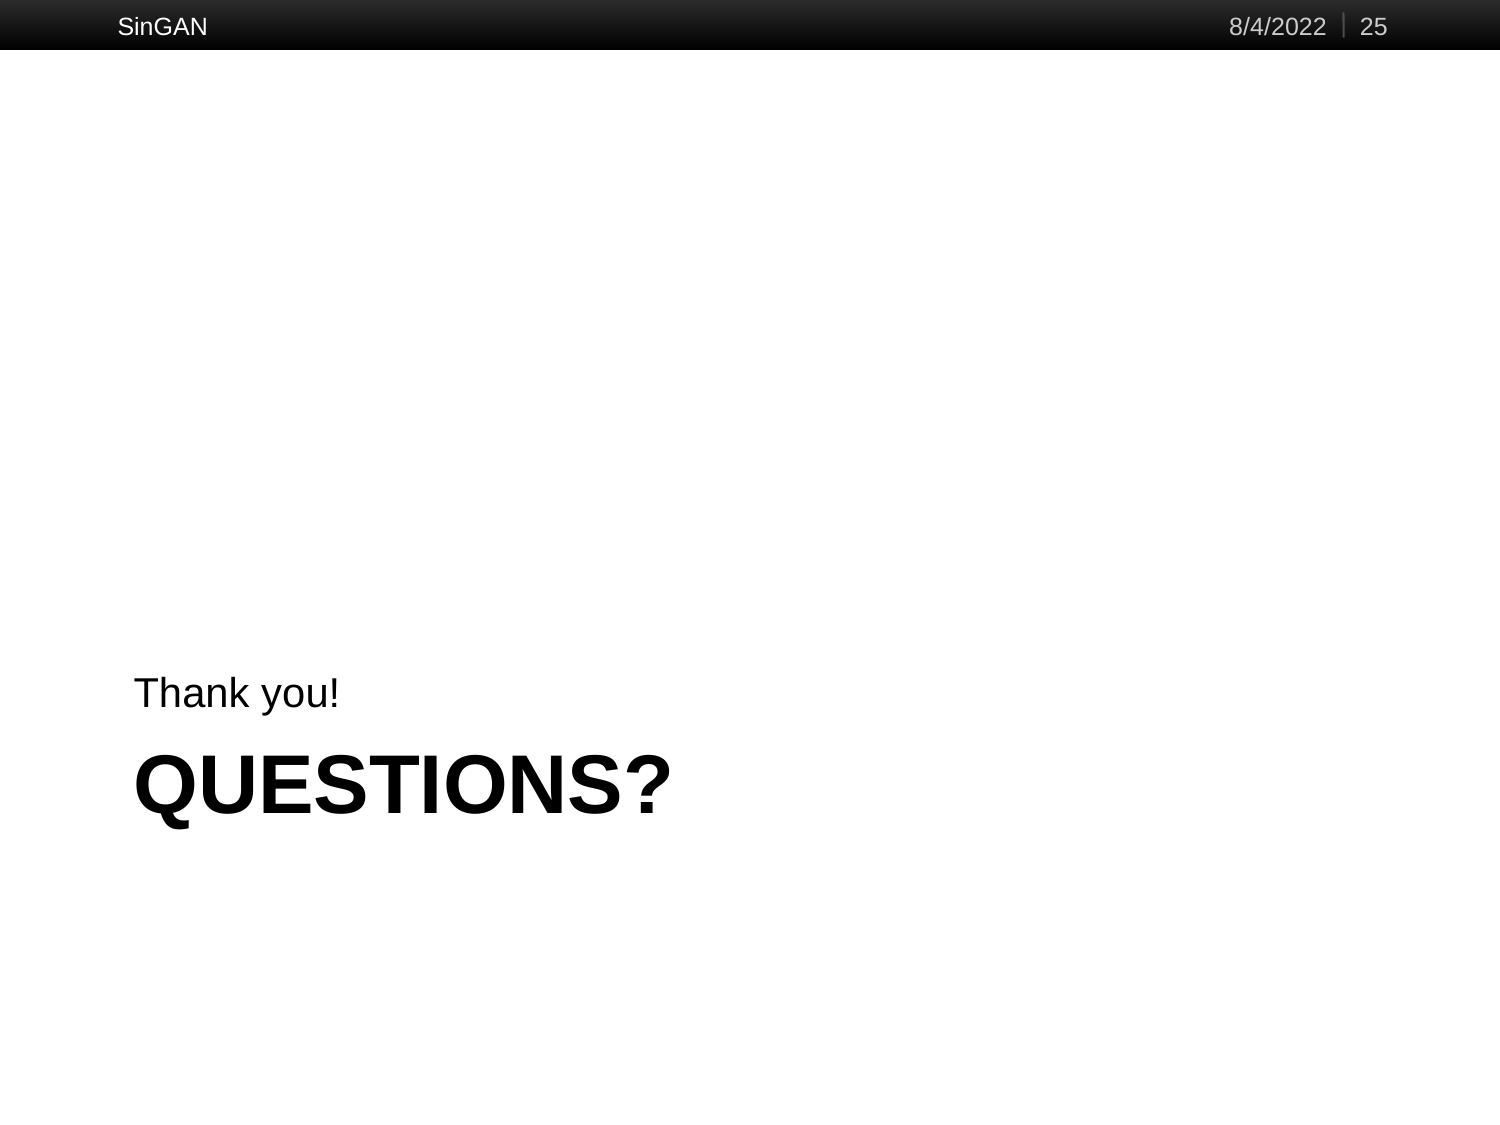

SinGAN
8/4/2022
25
Thank you!
# QUESTIONS?